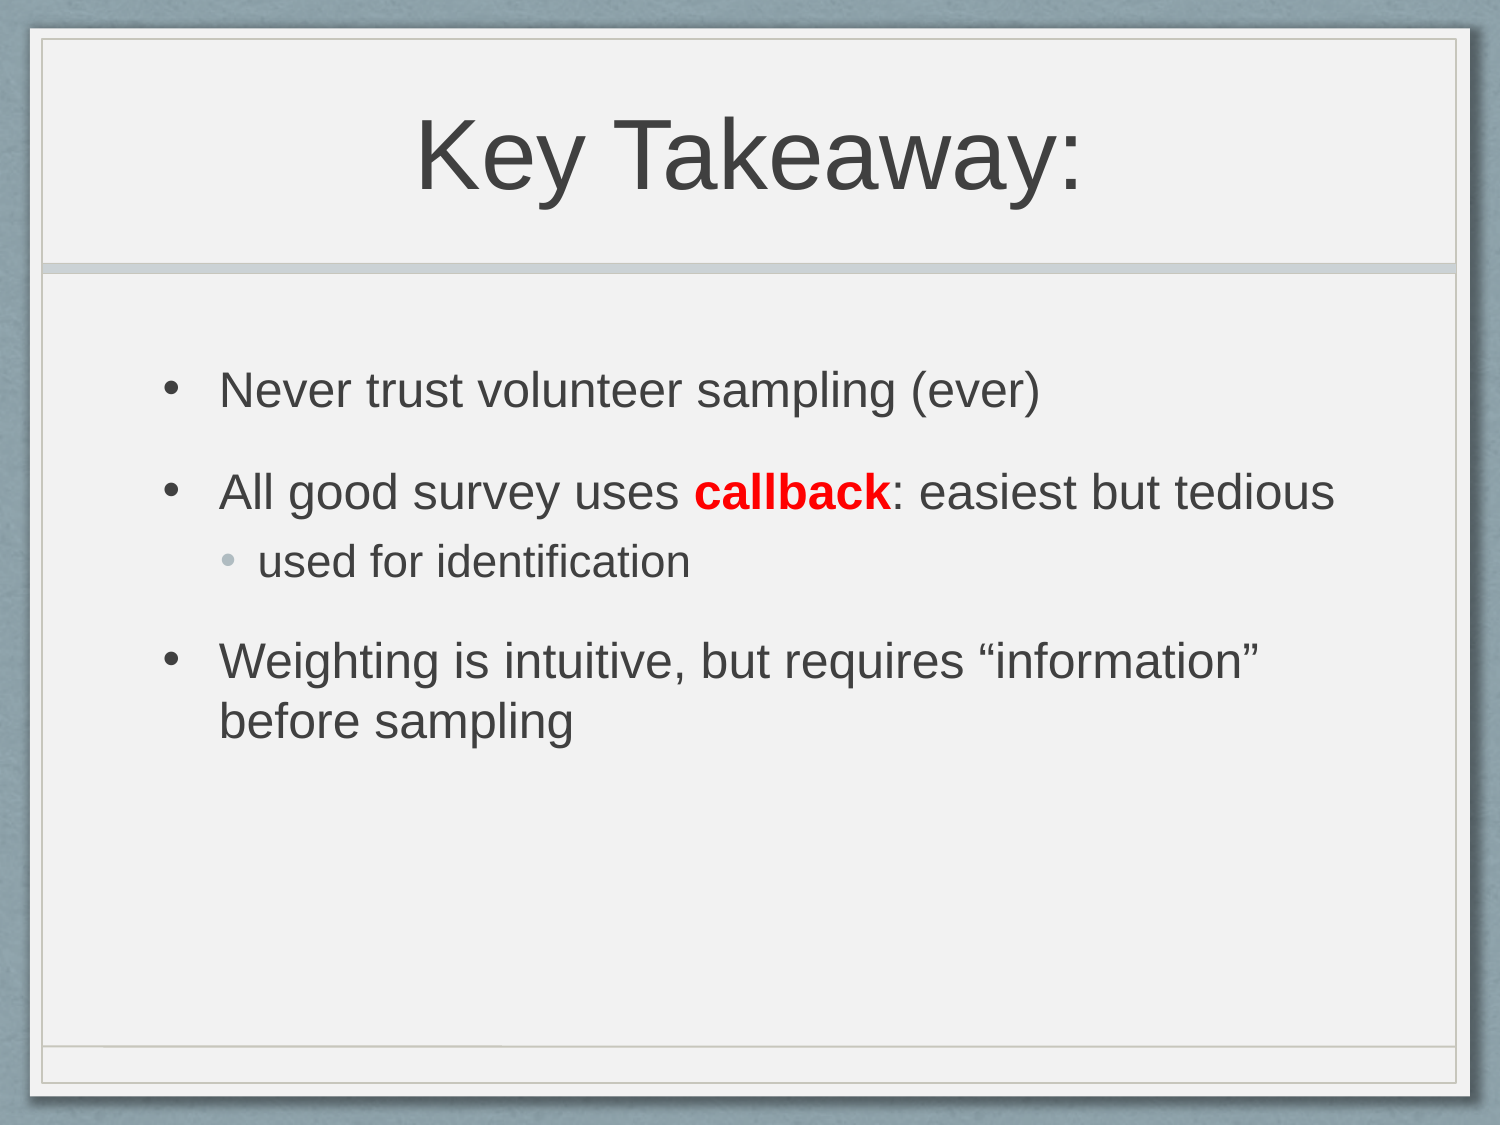

# Key Takeaway:
Never trust volunteer sampling (ever)
All good survey uses callback: easiest but tedious
used for identification
Weighting is intuitive, but requires “information” before sampling